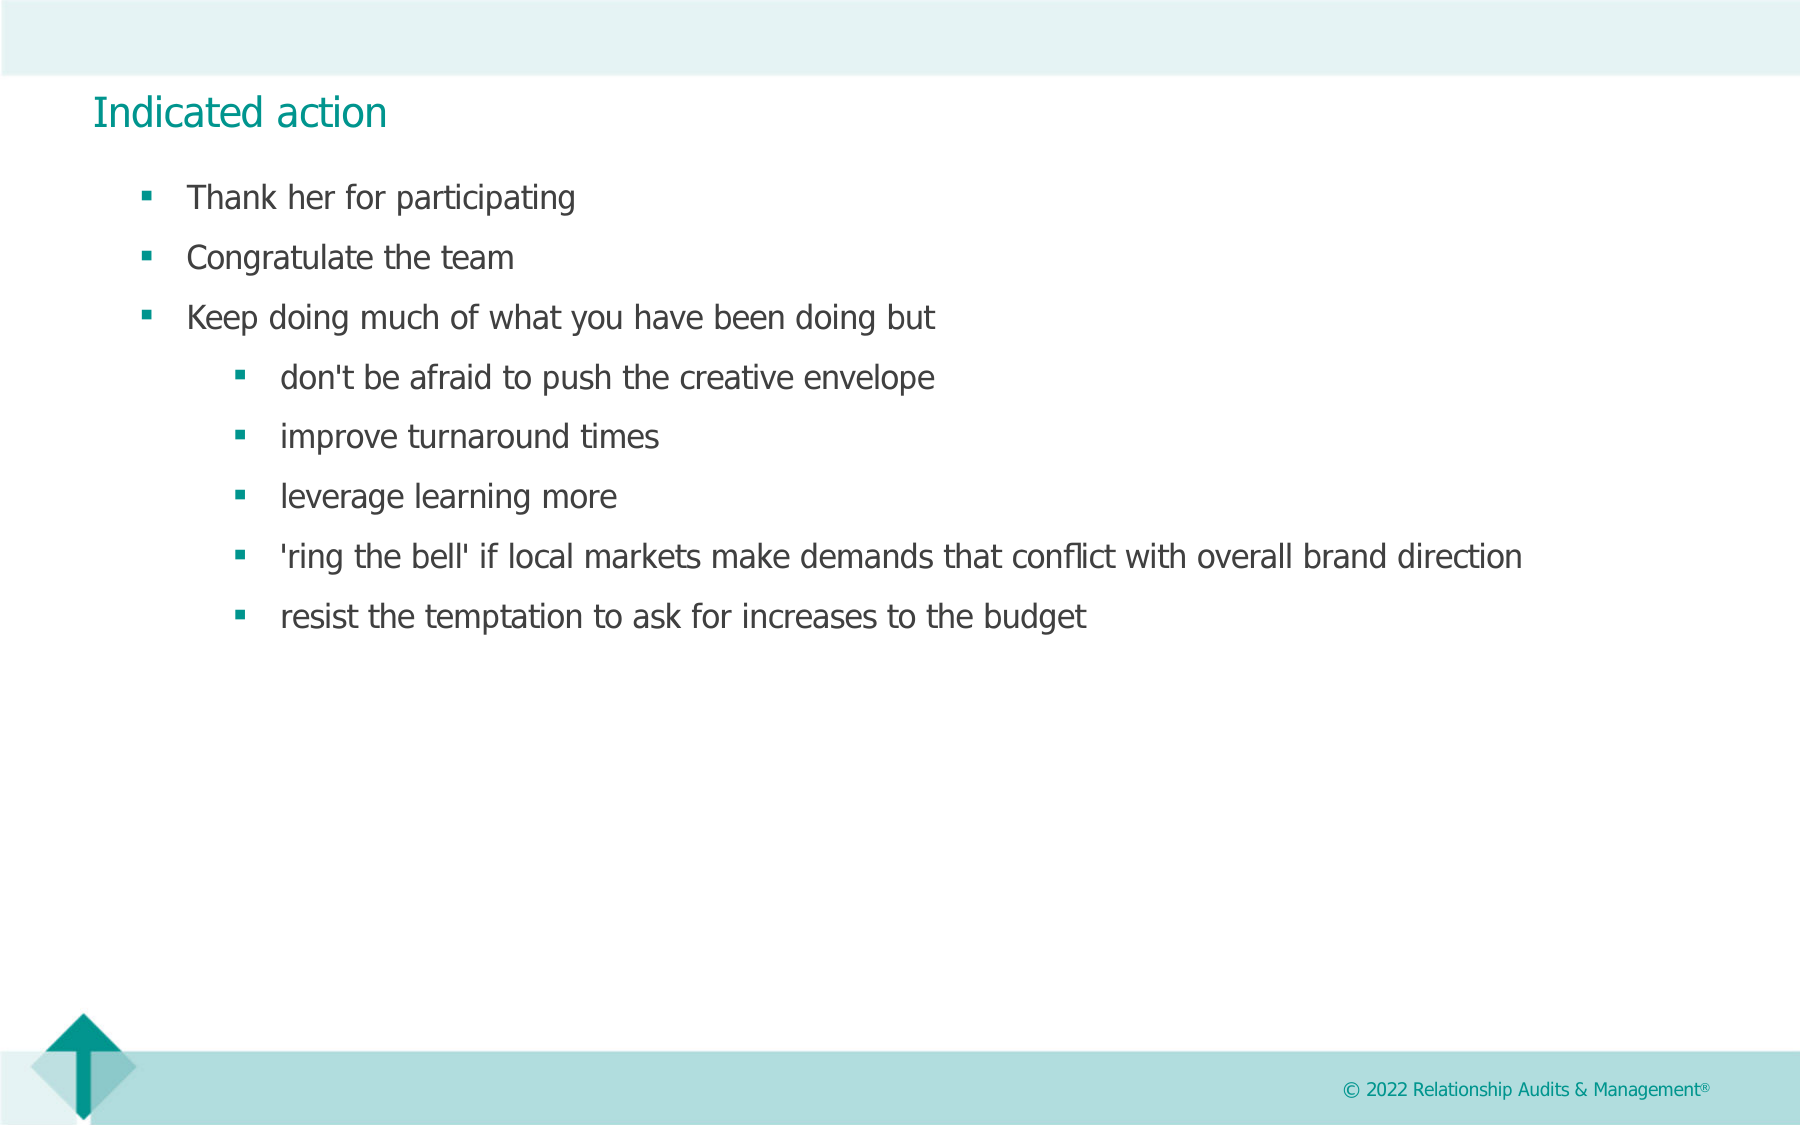

Indicated action
Thank her for participating
Congratulate the team
Keep doing much of what you have been doing but
don't be afraid to push the creative envelope
improve turnaround times
leverage learning more
'ring the bell' if local markets make demands that conflict with overall brand direction
resist the temptation to ask for increases to the budget
© 2022 Relationship Audits & Management®